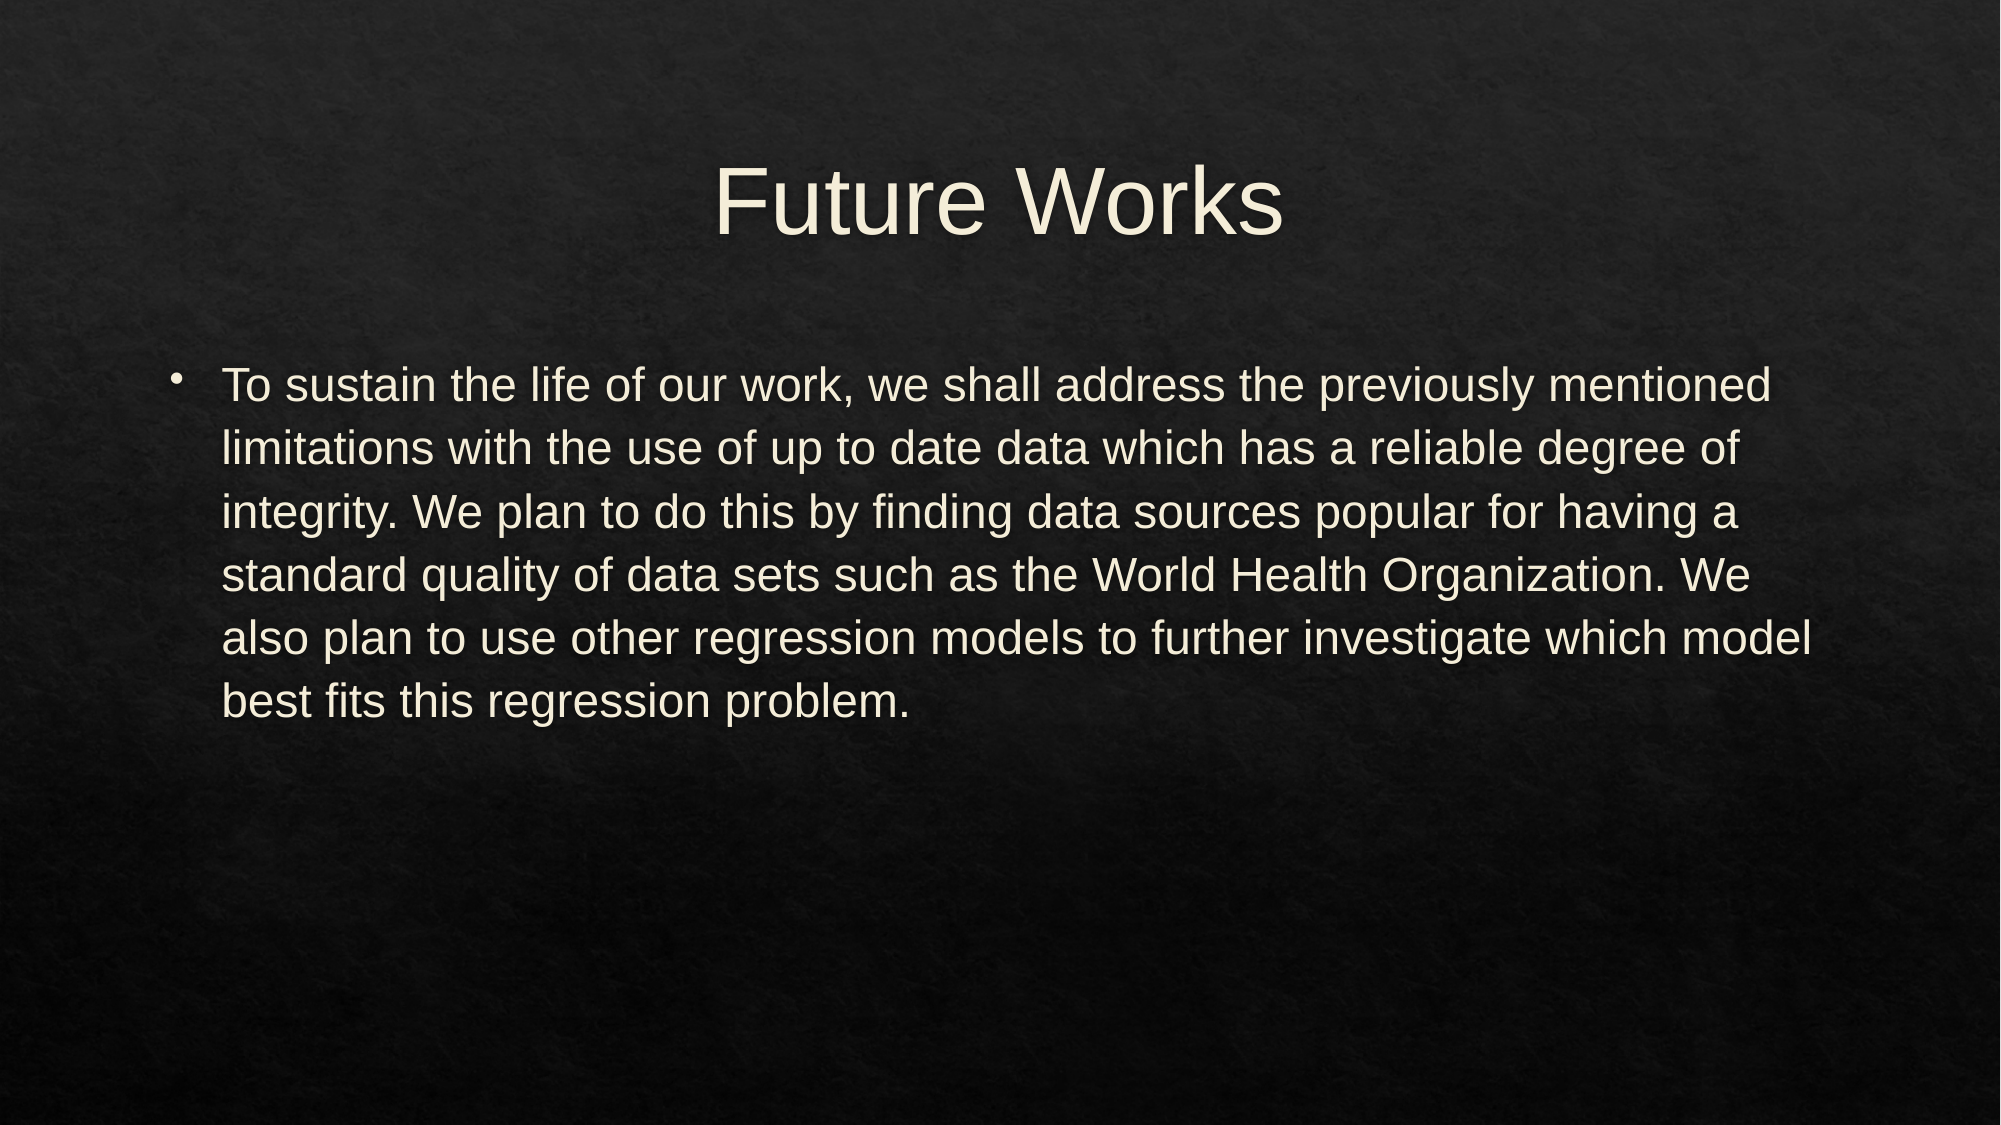

# Future Works
To sustain the life of our work, we shall address the previously mentioned limitations with the use of up to date data which has a reliable degree of integrity. We plan to do this by finding data sources popular for having a standard quality of data sets such as the World Health Organization. We also plan to use other regression models to further investigate which model best fits this regression problem.